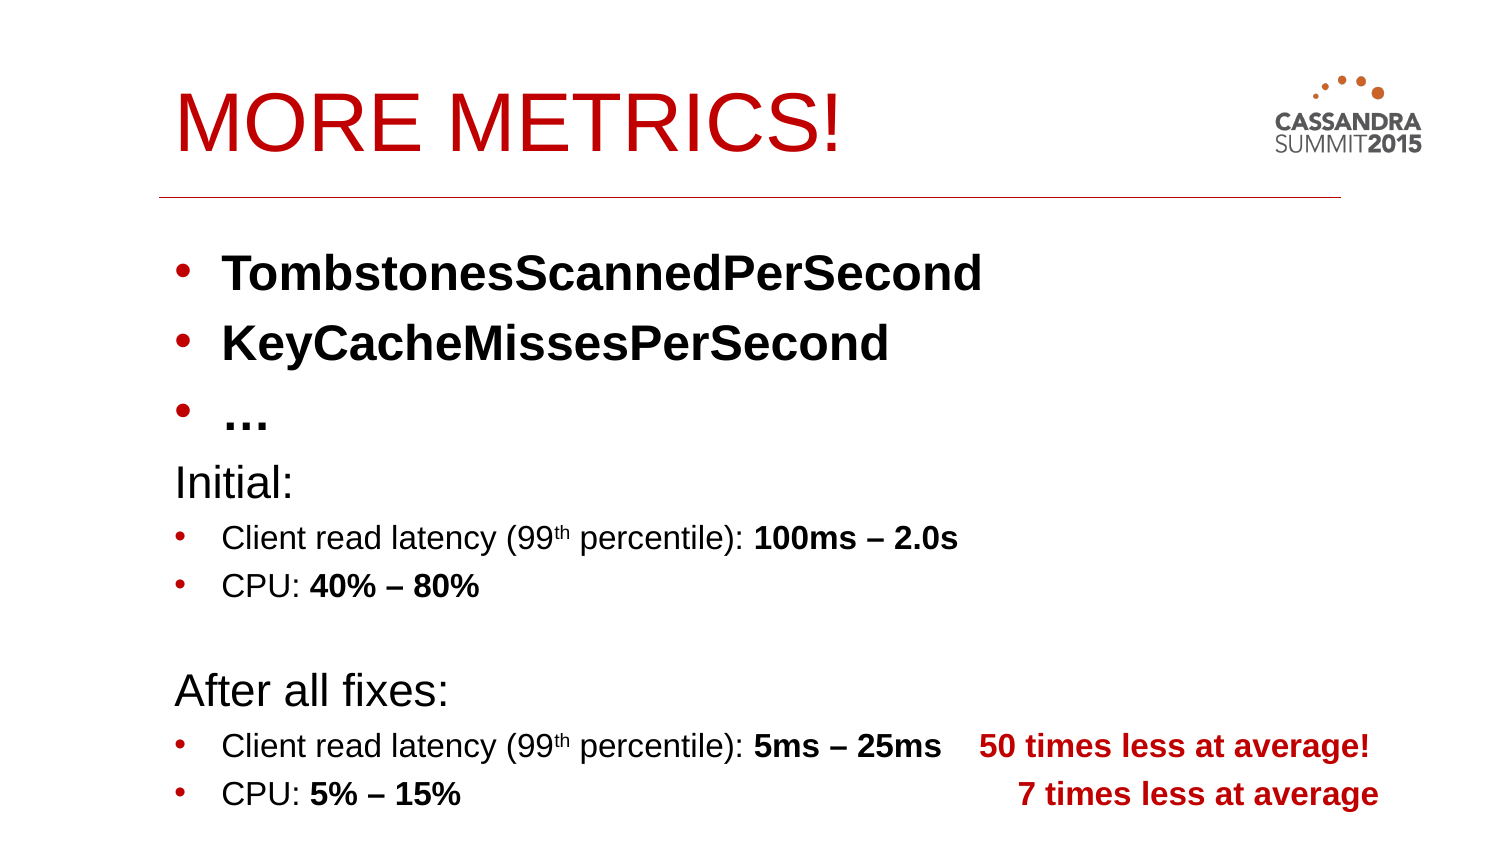

# More metrics!
TombstonesScannedPerSecond
KeyCacheMissesPerSecond
…
Initial:
Client read latency (99th percentile): 100ms – 2.0s
CPU: 40% – 80%

After all fixes:
Client read latency (99th percentile): 5ms – 25ms    50 times less at average!
CPU: 5% – 15%  				     7 times less at average